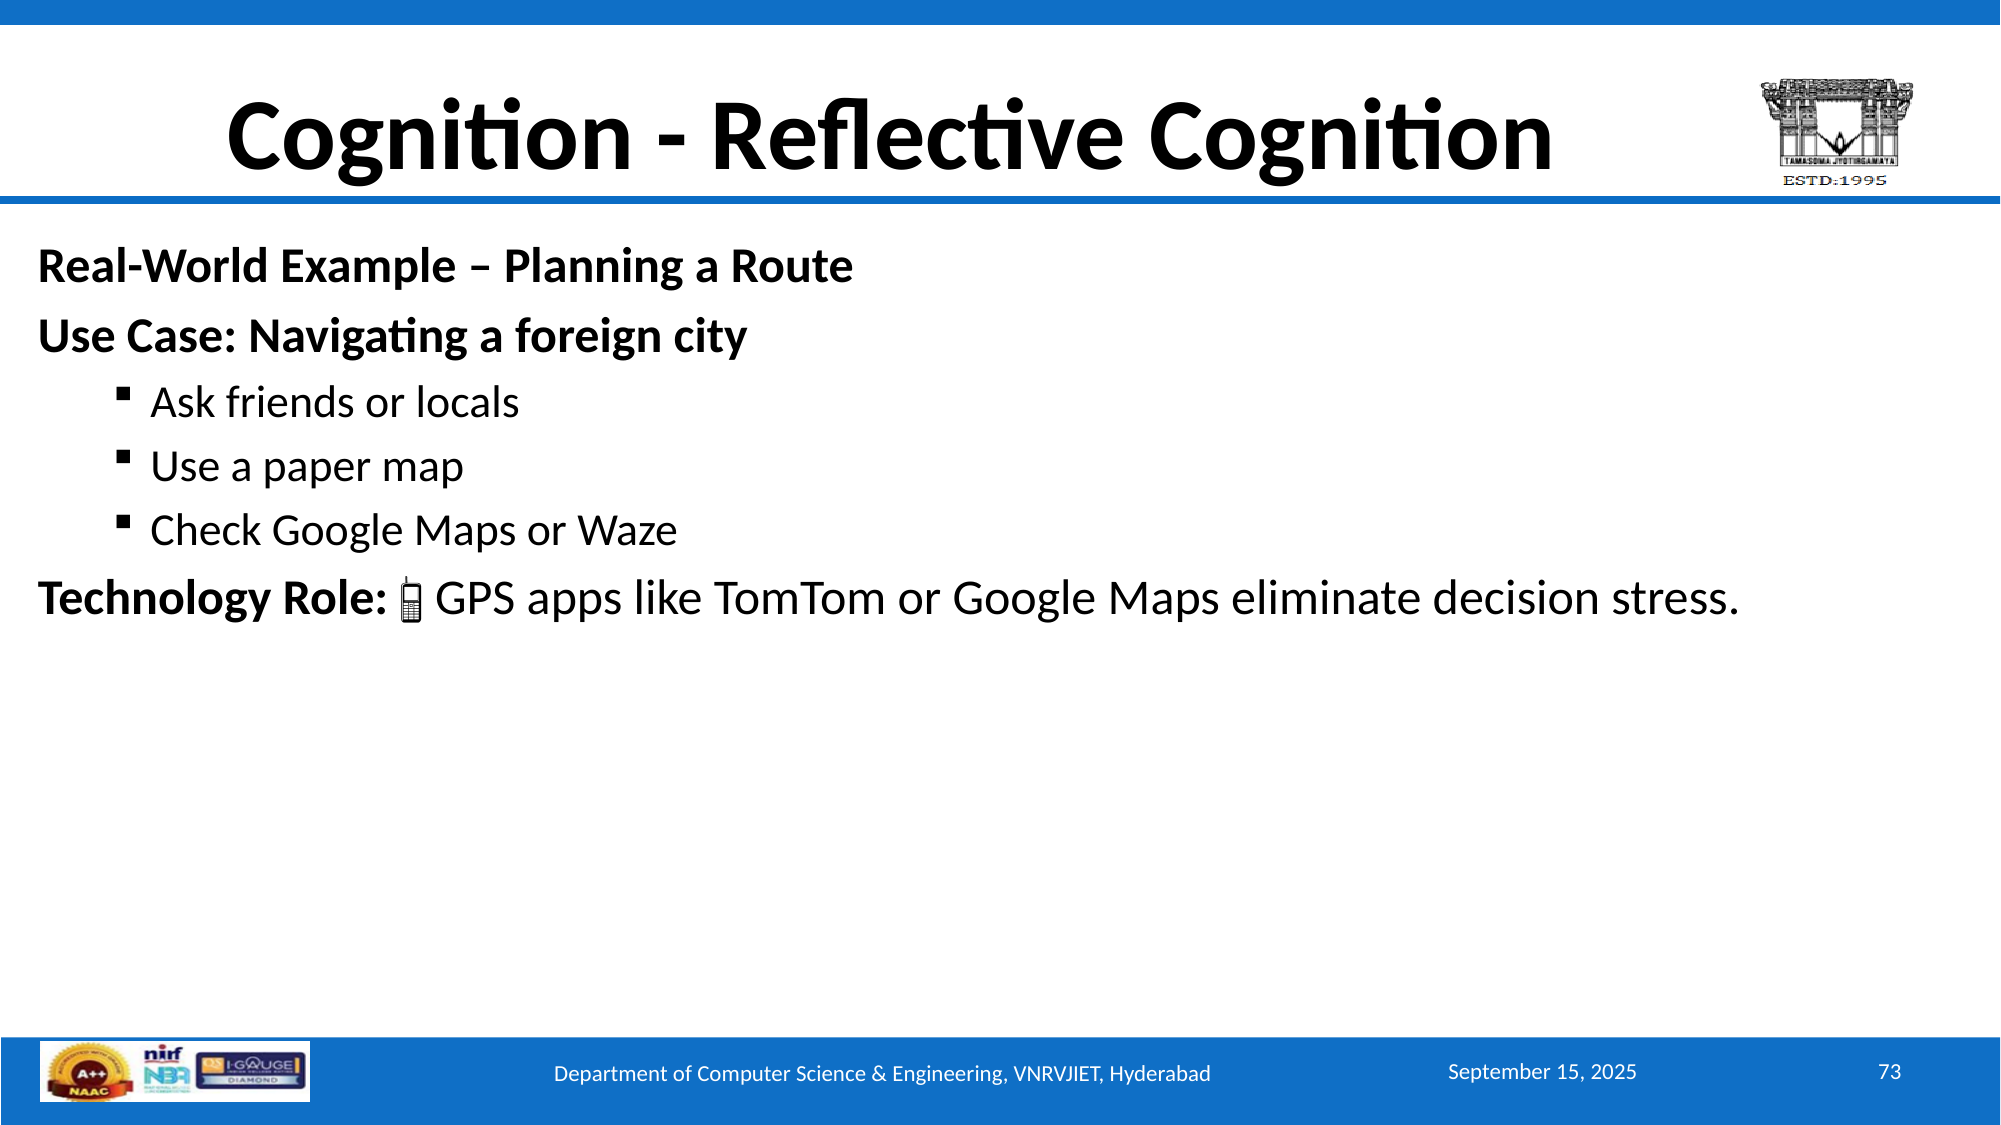

# Cognition - Reflective Cognition
Real-World Example – Planning a Route
Use Case: Navigating a foreign city
Ask friends or locals
Use a paper map
Check Google Maps or Waze
Technology Role: 📱 GPS apps like TomTom or Google Maps eliminate decision stress.

September 15, 2025
73
Department of Computer Science & Engineering, VNRVJIET, Hyderabad